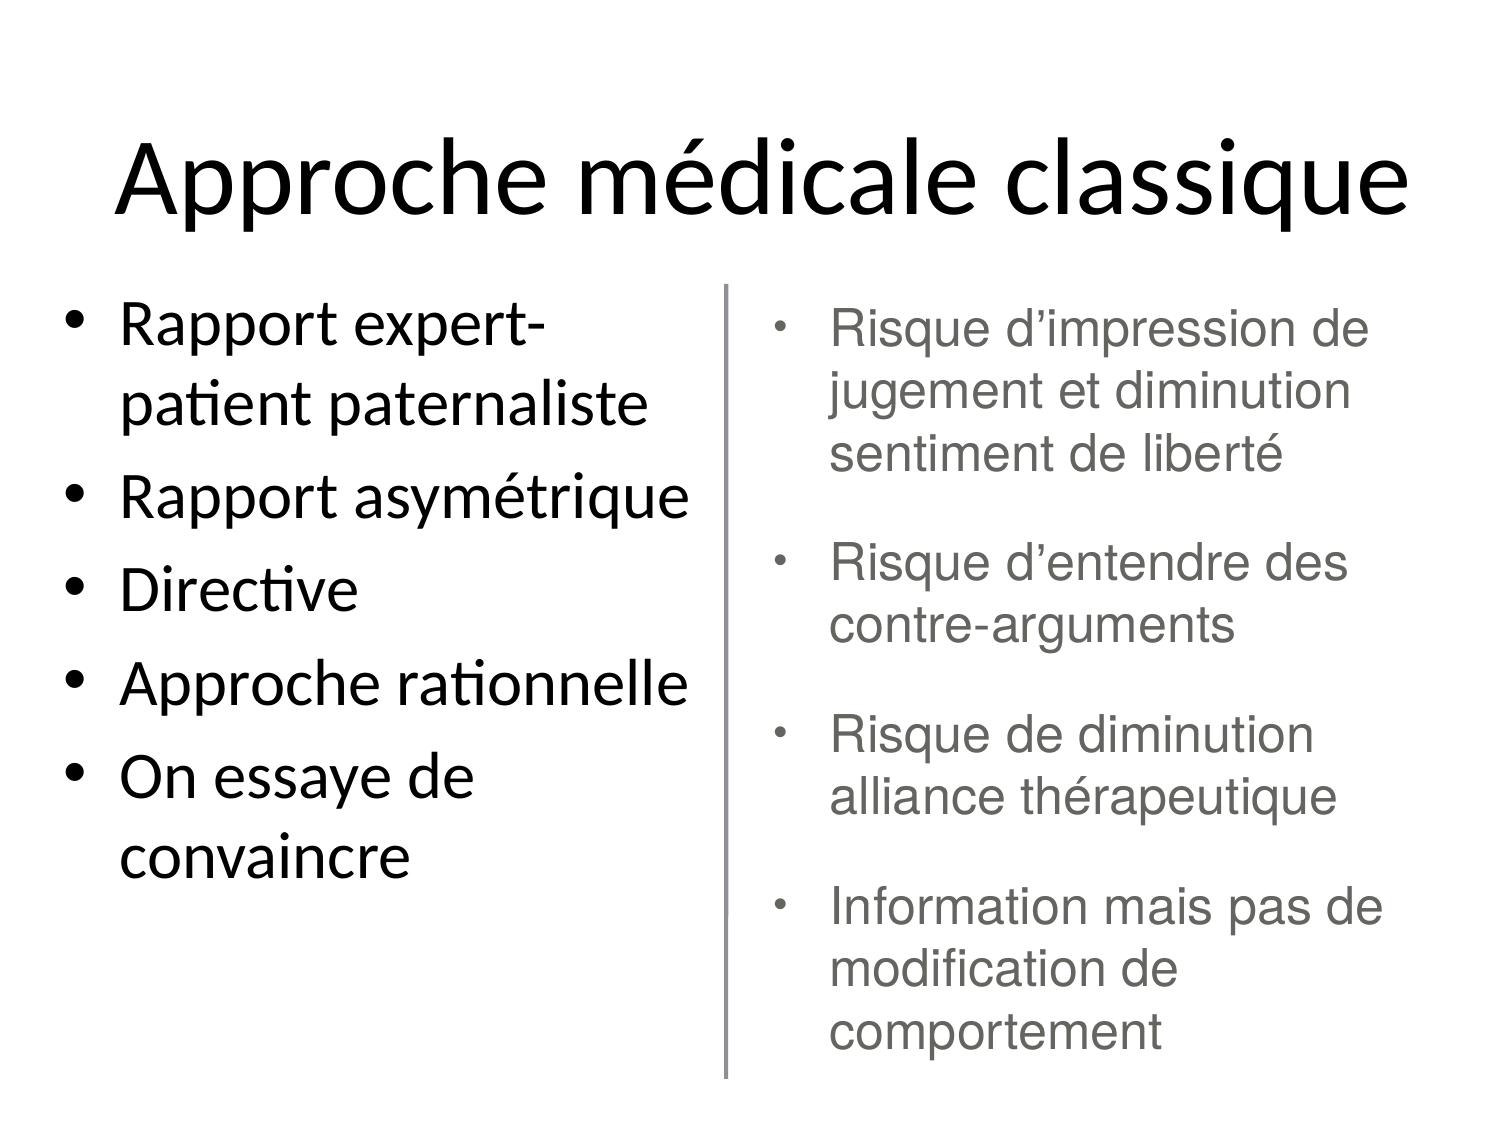

# Approche médicale classique
Risque d’impression de jugement et diminution sentiment de liberté
Risque d’entendre des contre-arguments
Risque de diminution alliance thérapeutique
Information mais pas de modification de comportement
Rapport expert-patient paternaliste
Rapport asymétrique
Directive
Approche rationnelle
On essaye de convaincre